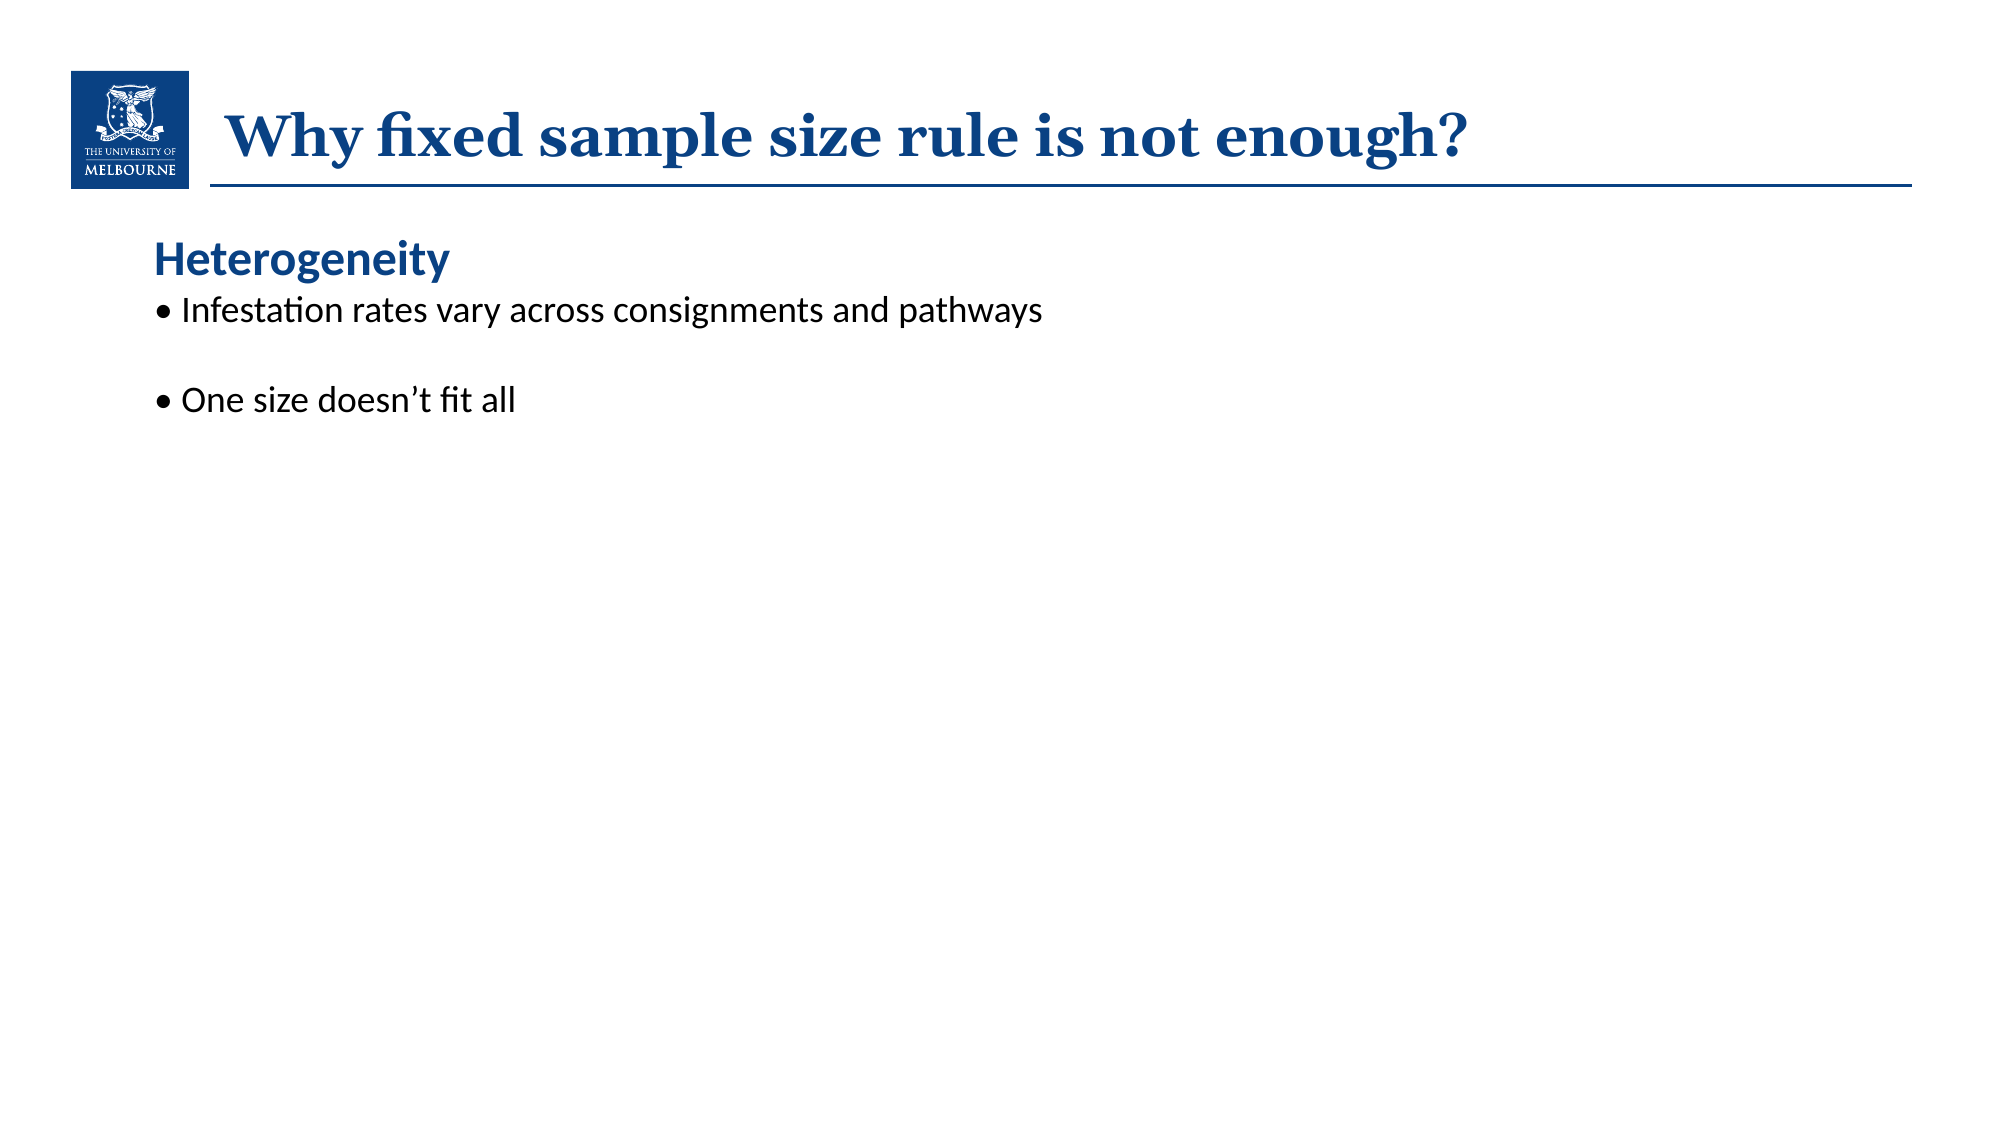

# Why fixed sample size rule is not enough?
Heterogeneity
• Infestation rates vary across consignments and pathways
• One size doesn’t fit all